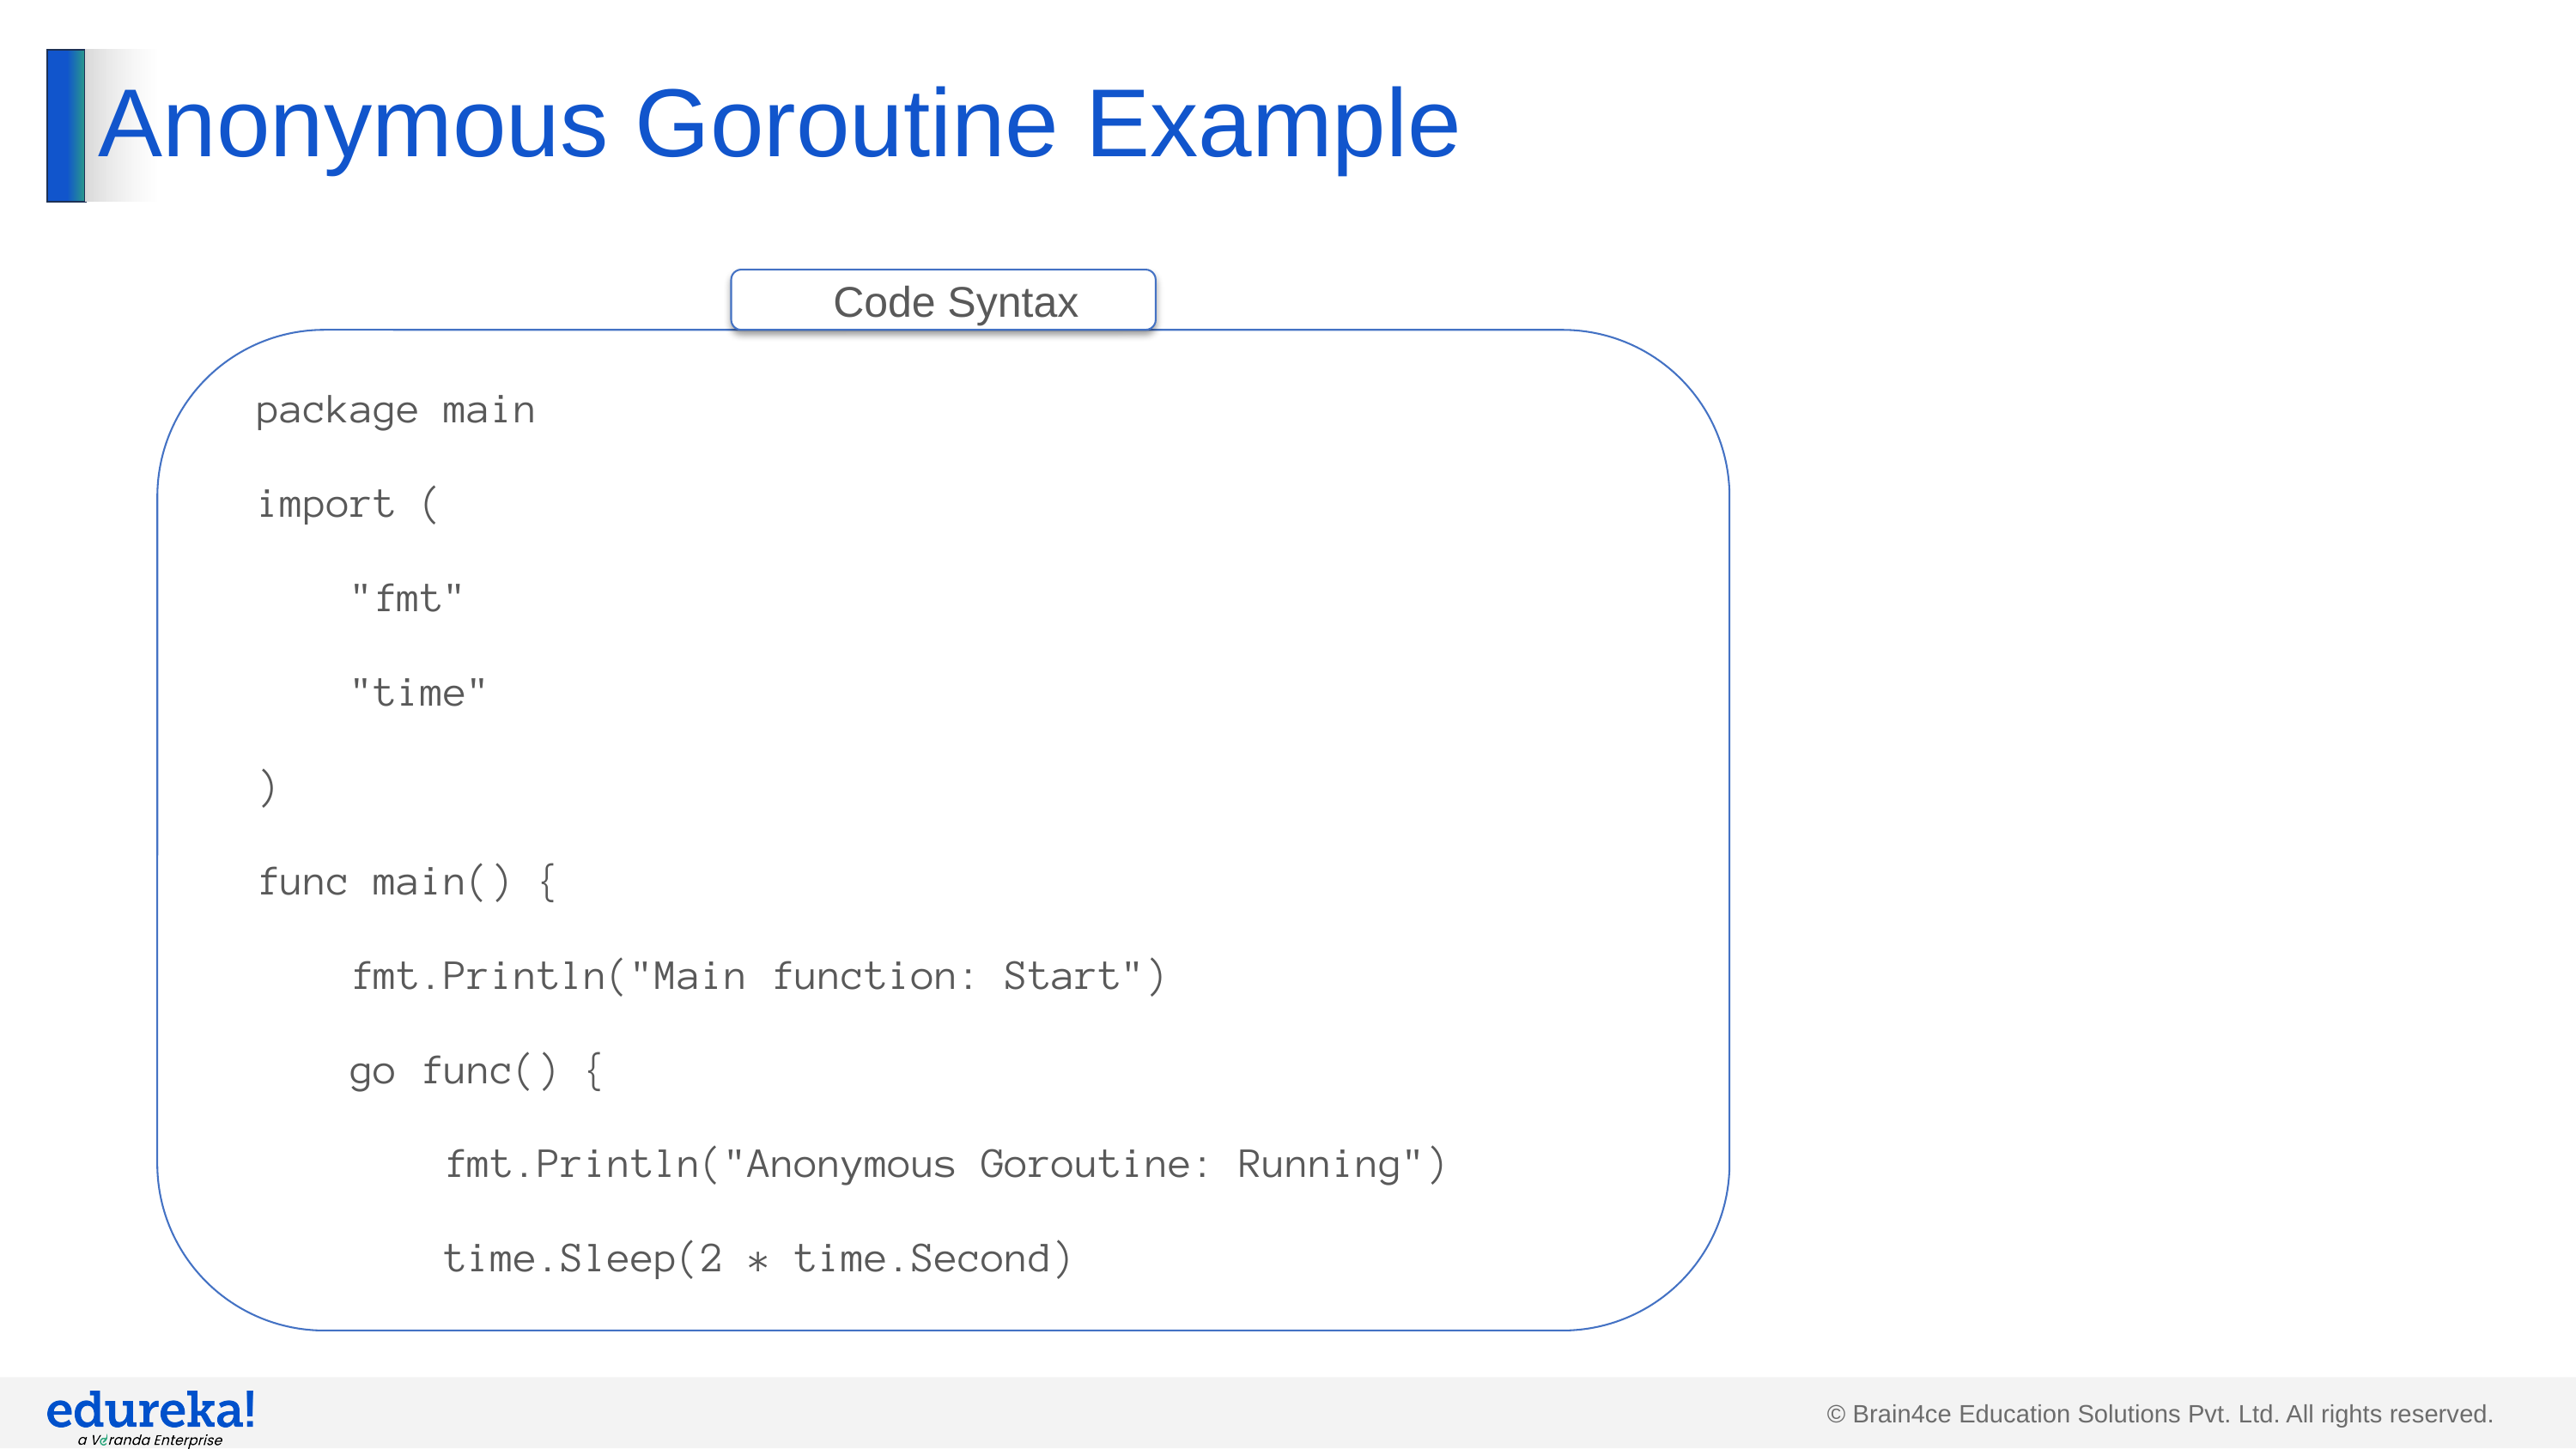

# Anonymous Goroutine Example
Code Syntax
package main
import (
    "fmt"
    "time"
)
func main() {
    fmt.Println("Main function: Start")
    go func() {
        fmt.Println("Anonymous Goroutine: Running")
        time.Sleep(2 * time.Second)